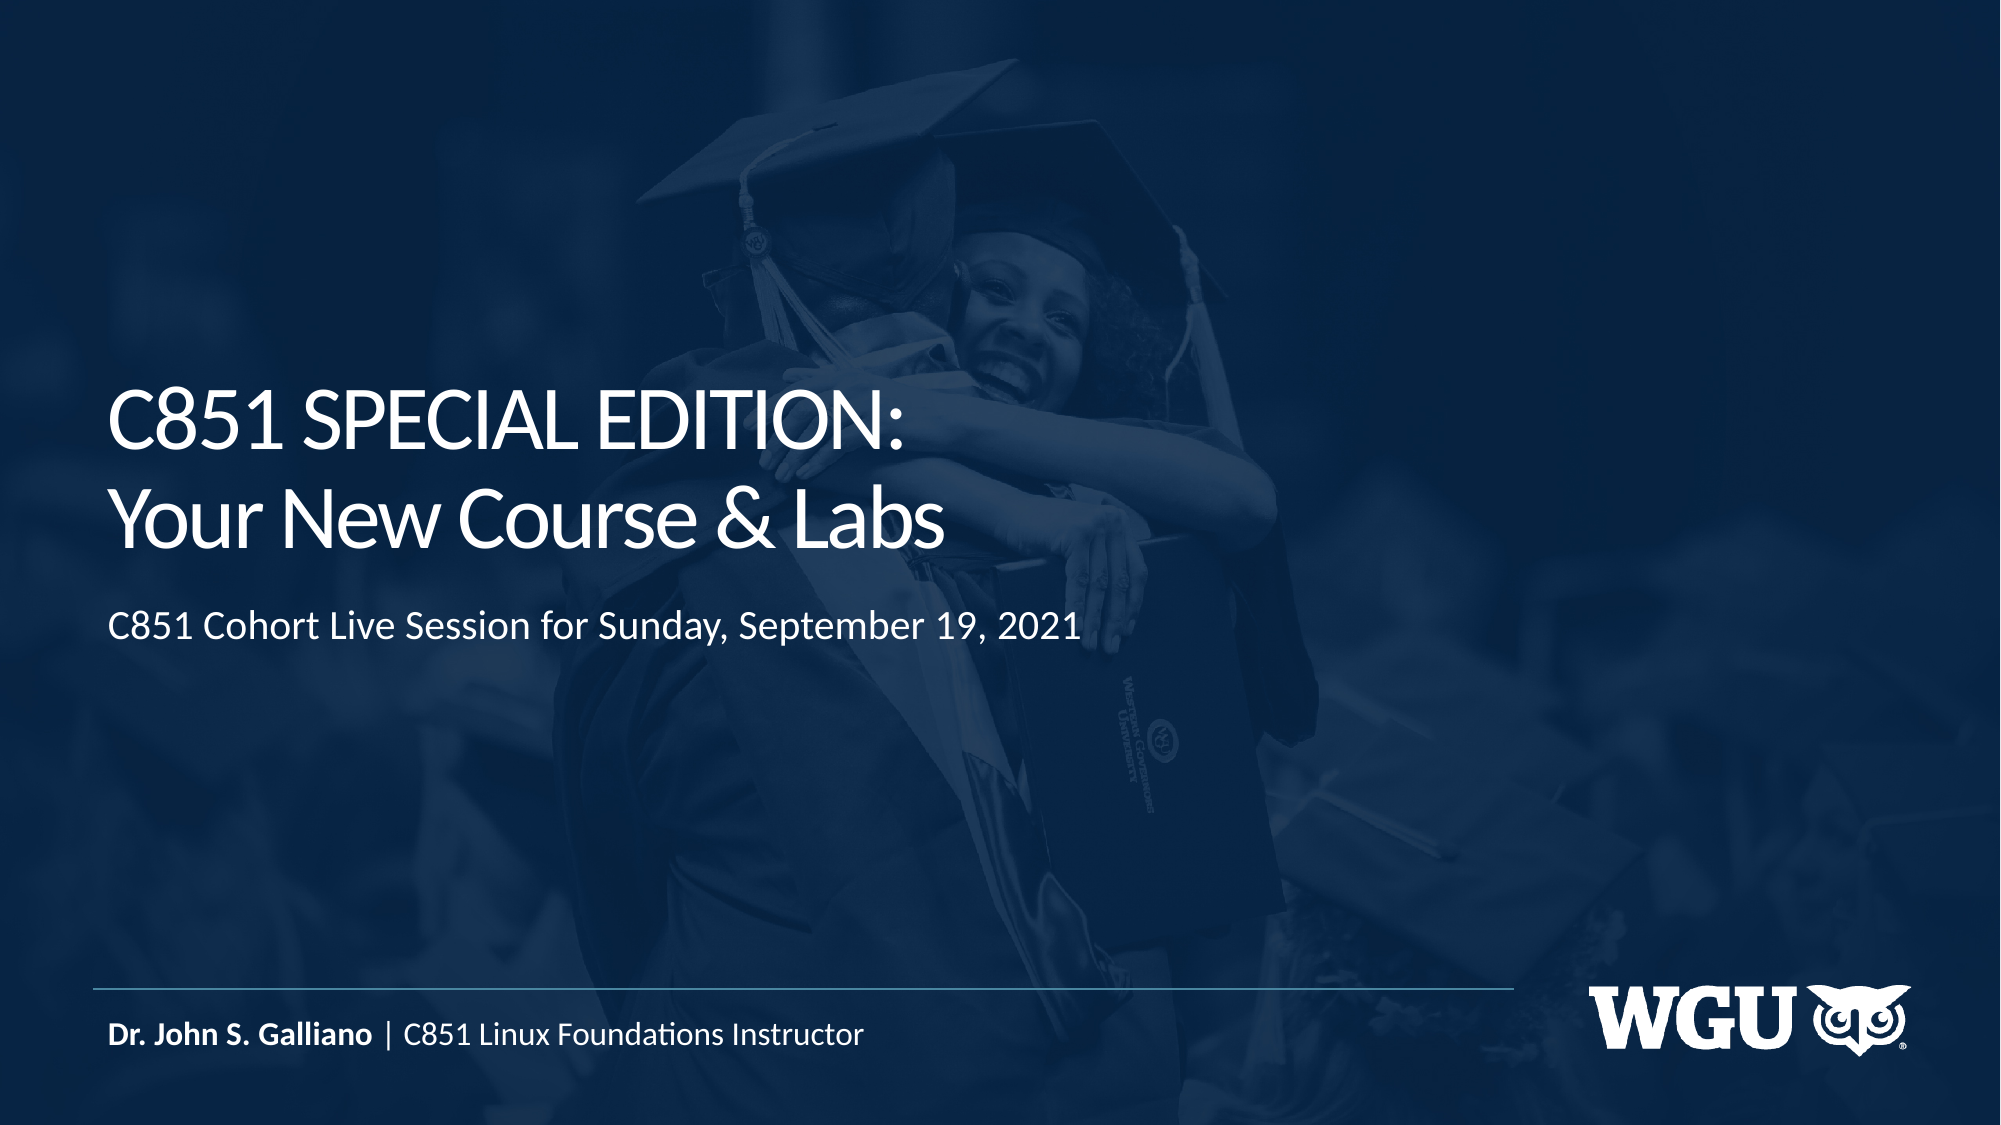

# C851 SPECIAL EDITION: Your New Course & Labs
C851 Cohort Live Session for Sunday, September 19, 2021
Dr. John S. Galliano | C851 Linux Foundations Instructor